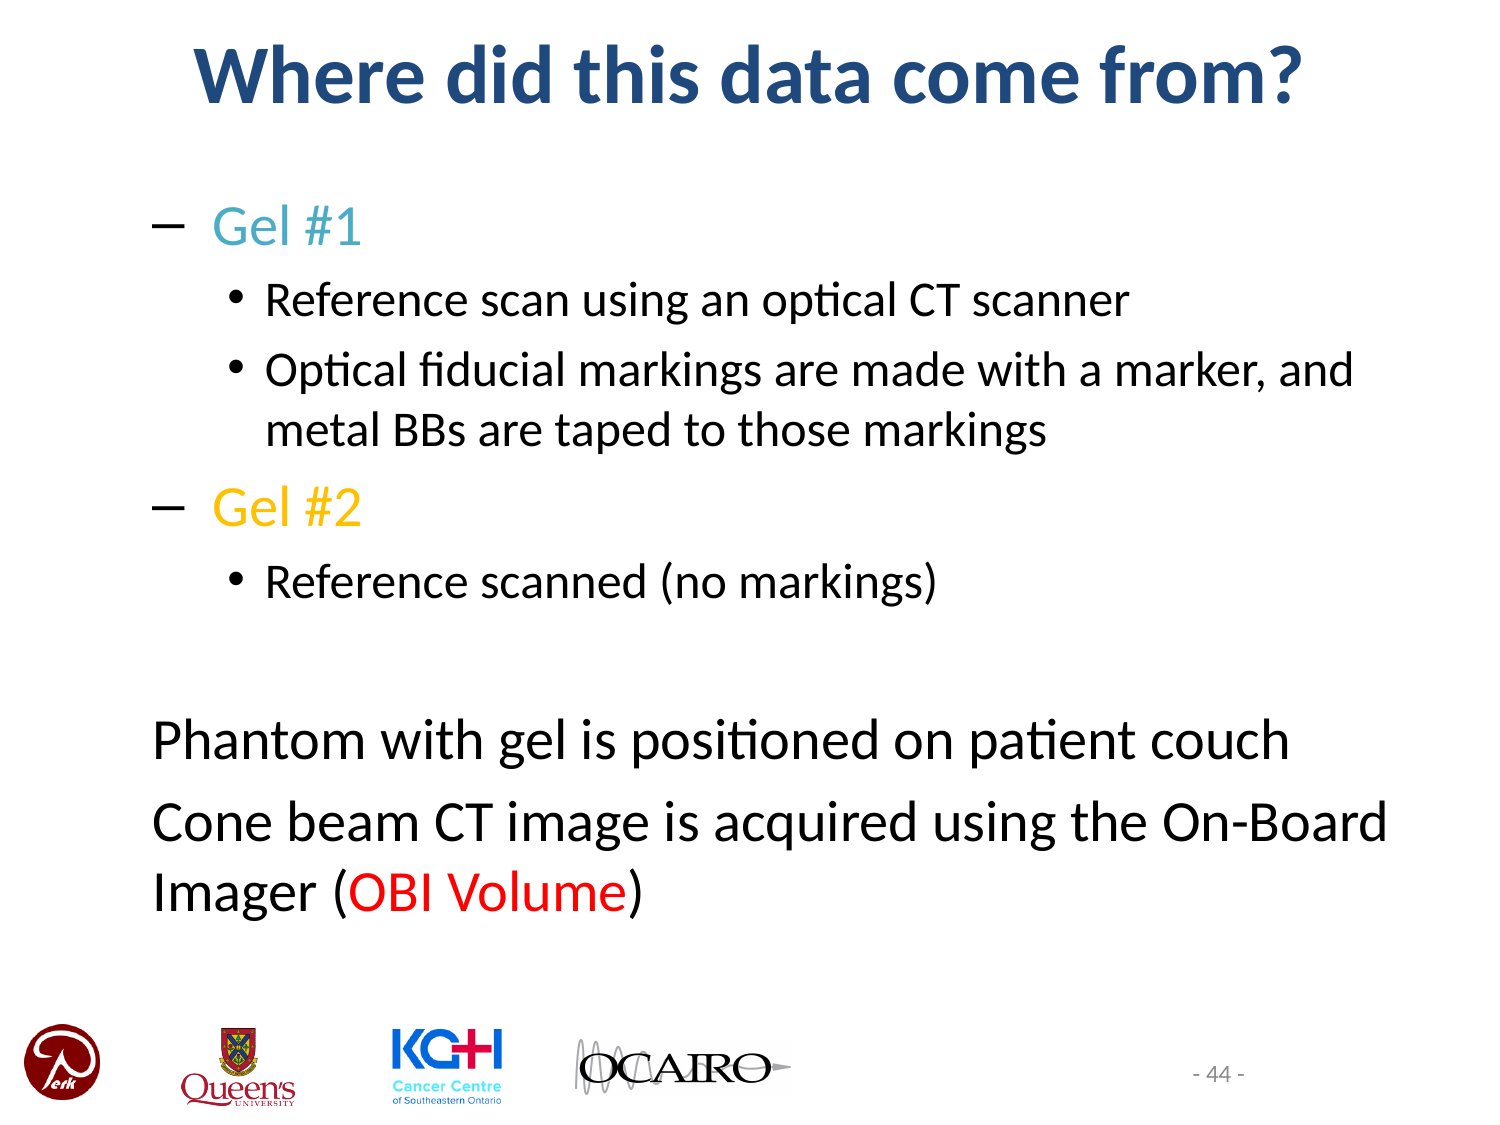

Where did this data come from?

 Gel #1
Reference scan using an optical CT scanner
Optical fiducial markings are made with a marker, and metal BBs are taped to those markings
 Gel #2
Reference scanned (no markings)

Phantom with gel is positioned on patient couch
Cone beam CT image is acquired using the On-Board Imager (OBI Volume)

- 44 -